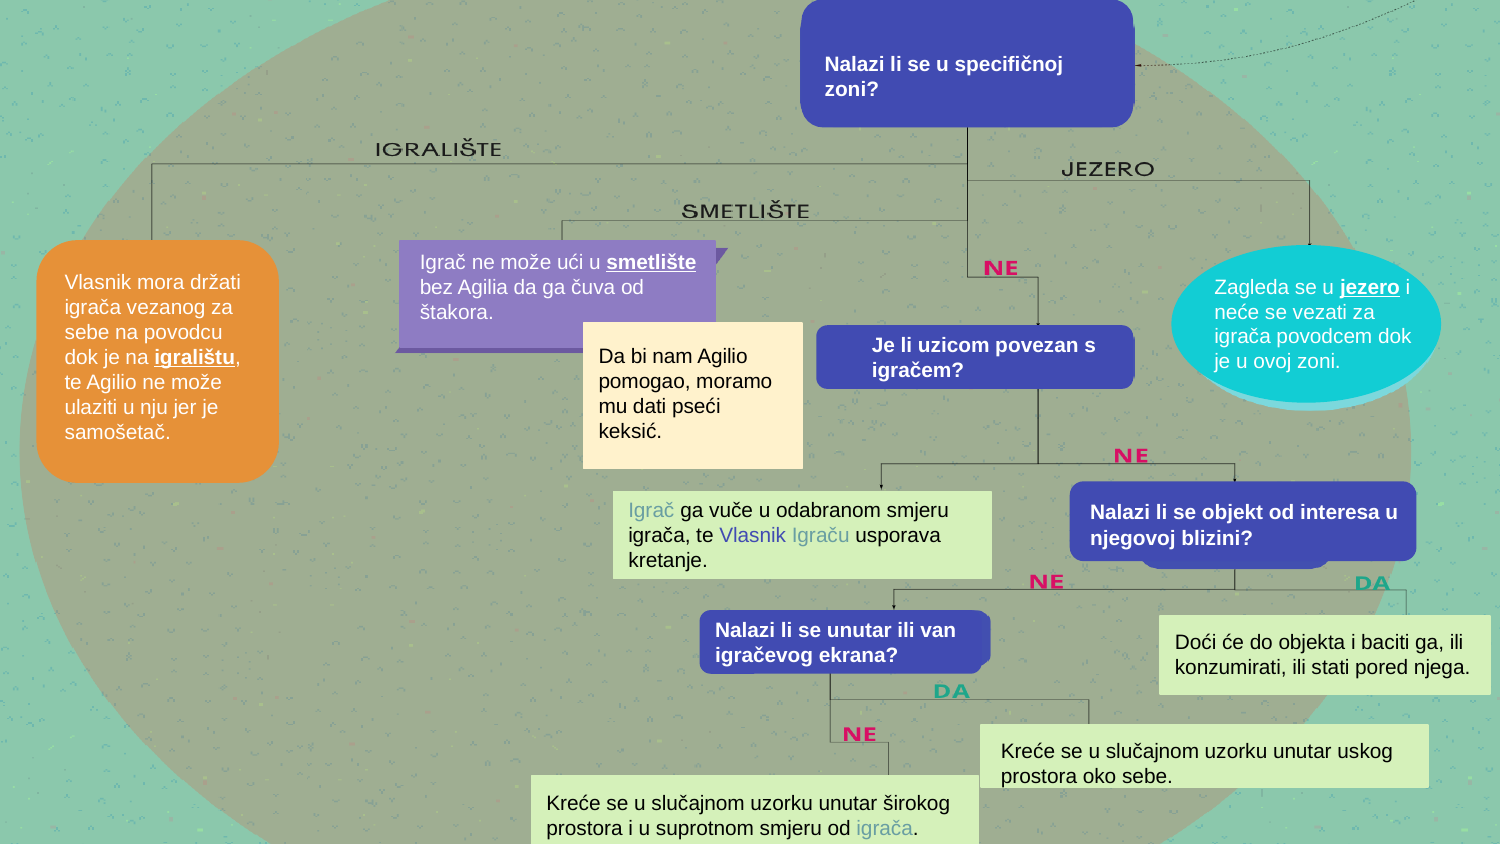

Nalazi li se u specifičnoj zoni?
Igrač ne može ući u smetlište bez Agilia da ga čuva od štakora.

Vlasnik mora držati igrača vezanog za sebe na povodcu dok je na igralištu, te Agilio ne može ulaziti u nju jer je samošetač.
Zagleda se u jezero i neće se vezati za igrača povodcem dok je u ovoj zoni.
Je li uzicom povezan s igračem?

Da bi nam Agilio pomogao, moramo mu dati pseći keksić.
Igrač ga vuče u odabranom smjeru igrača, te Vlasnik Igraču usporava kretanje.

Nalazi li se objekt od interesa u njegovoj blizini?

Nalazi li se unutar ili van igračevog ekrana?

Doći će do objekta i baciti ga, ili konzumirati, ili stati pored njega.

Kreće se u slučajnom uzorku unutar uskog prostora oko sebe.

Kreće se u slučajnom uzorku unutar širokog prostora i u suprotnom smjeru od igrača.